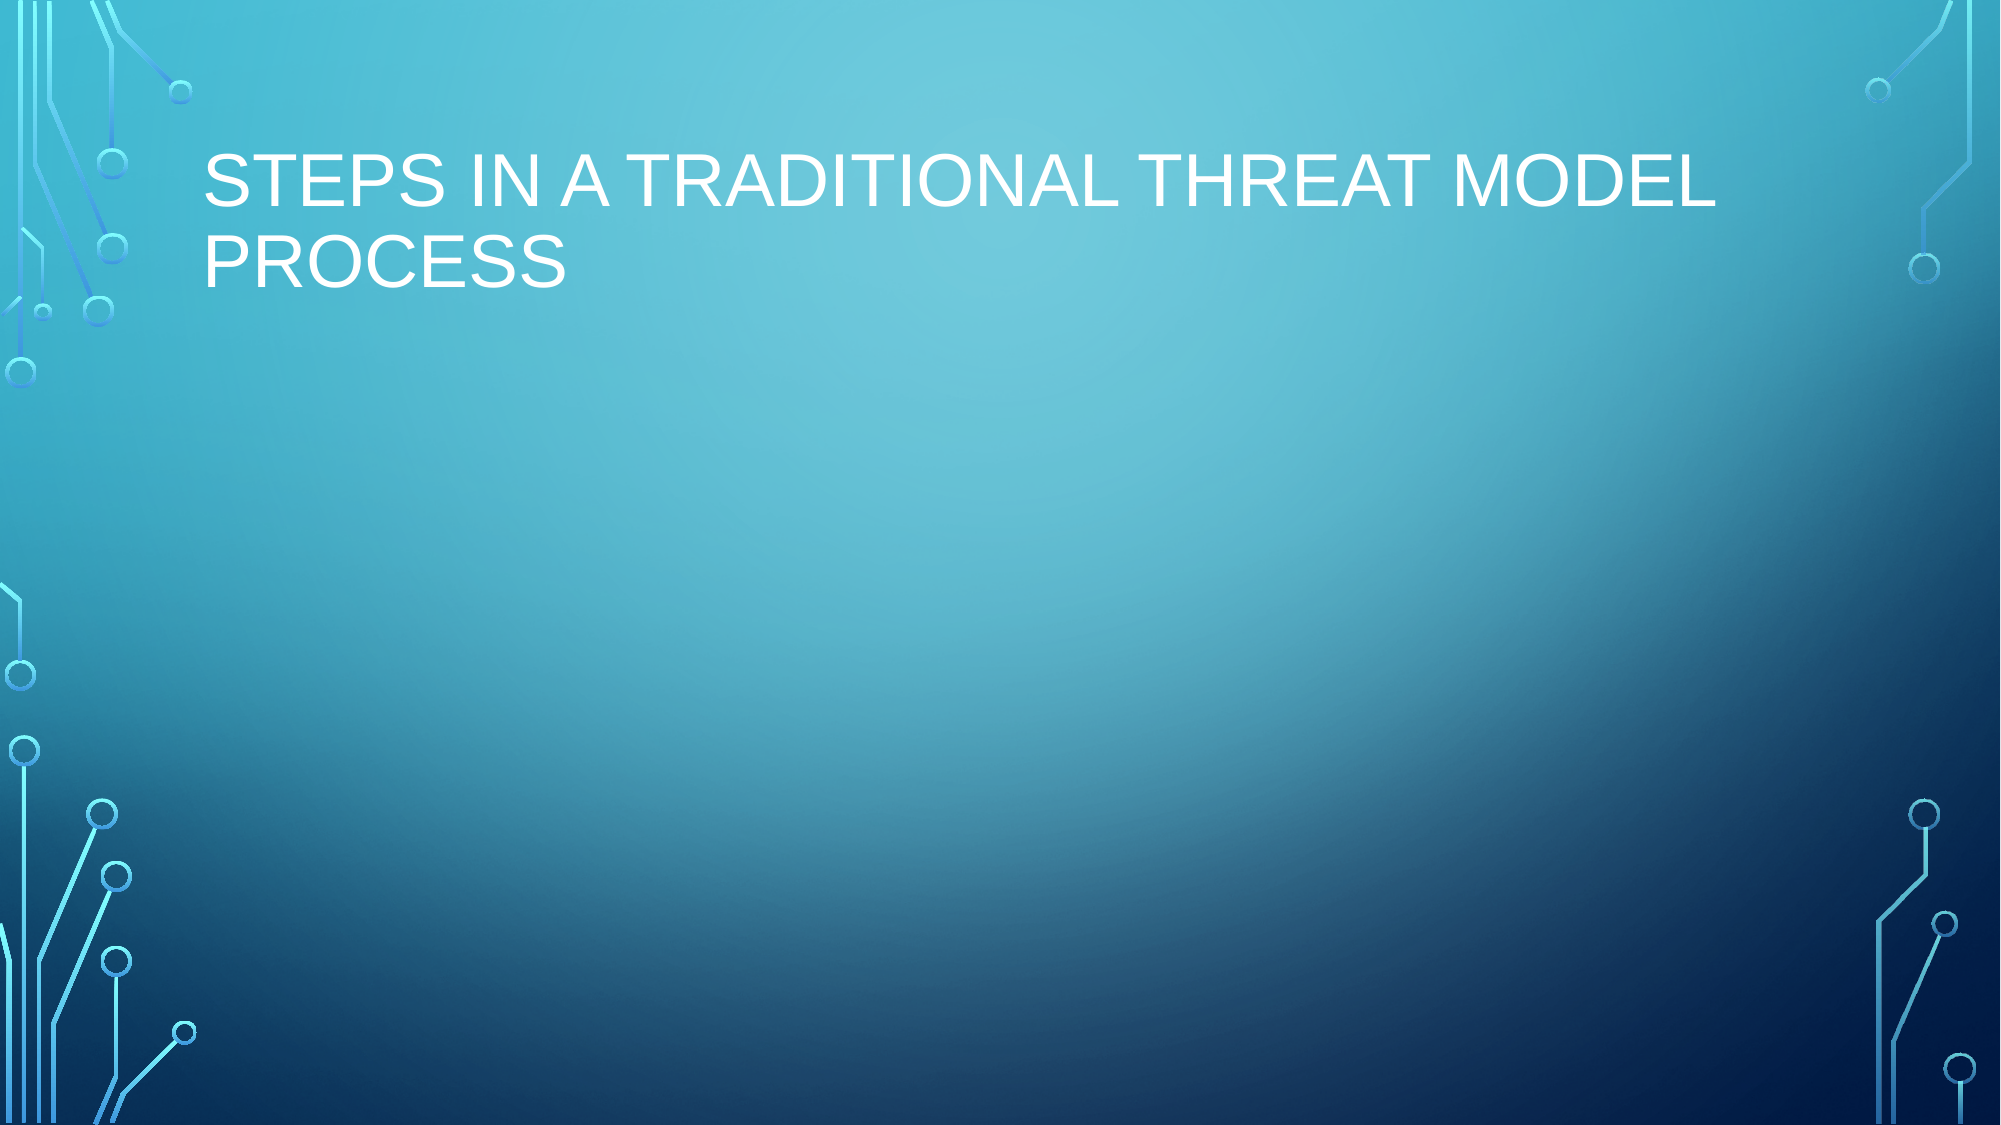

# Steps in a traditional threat model process